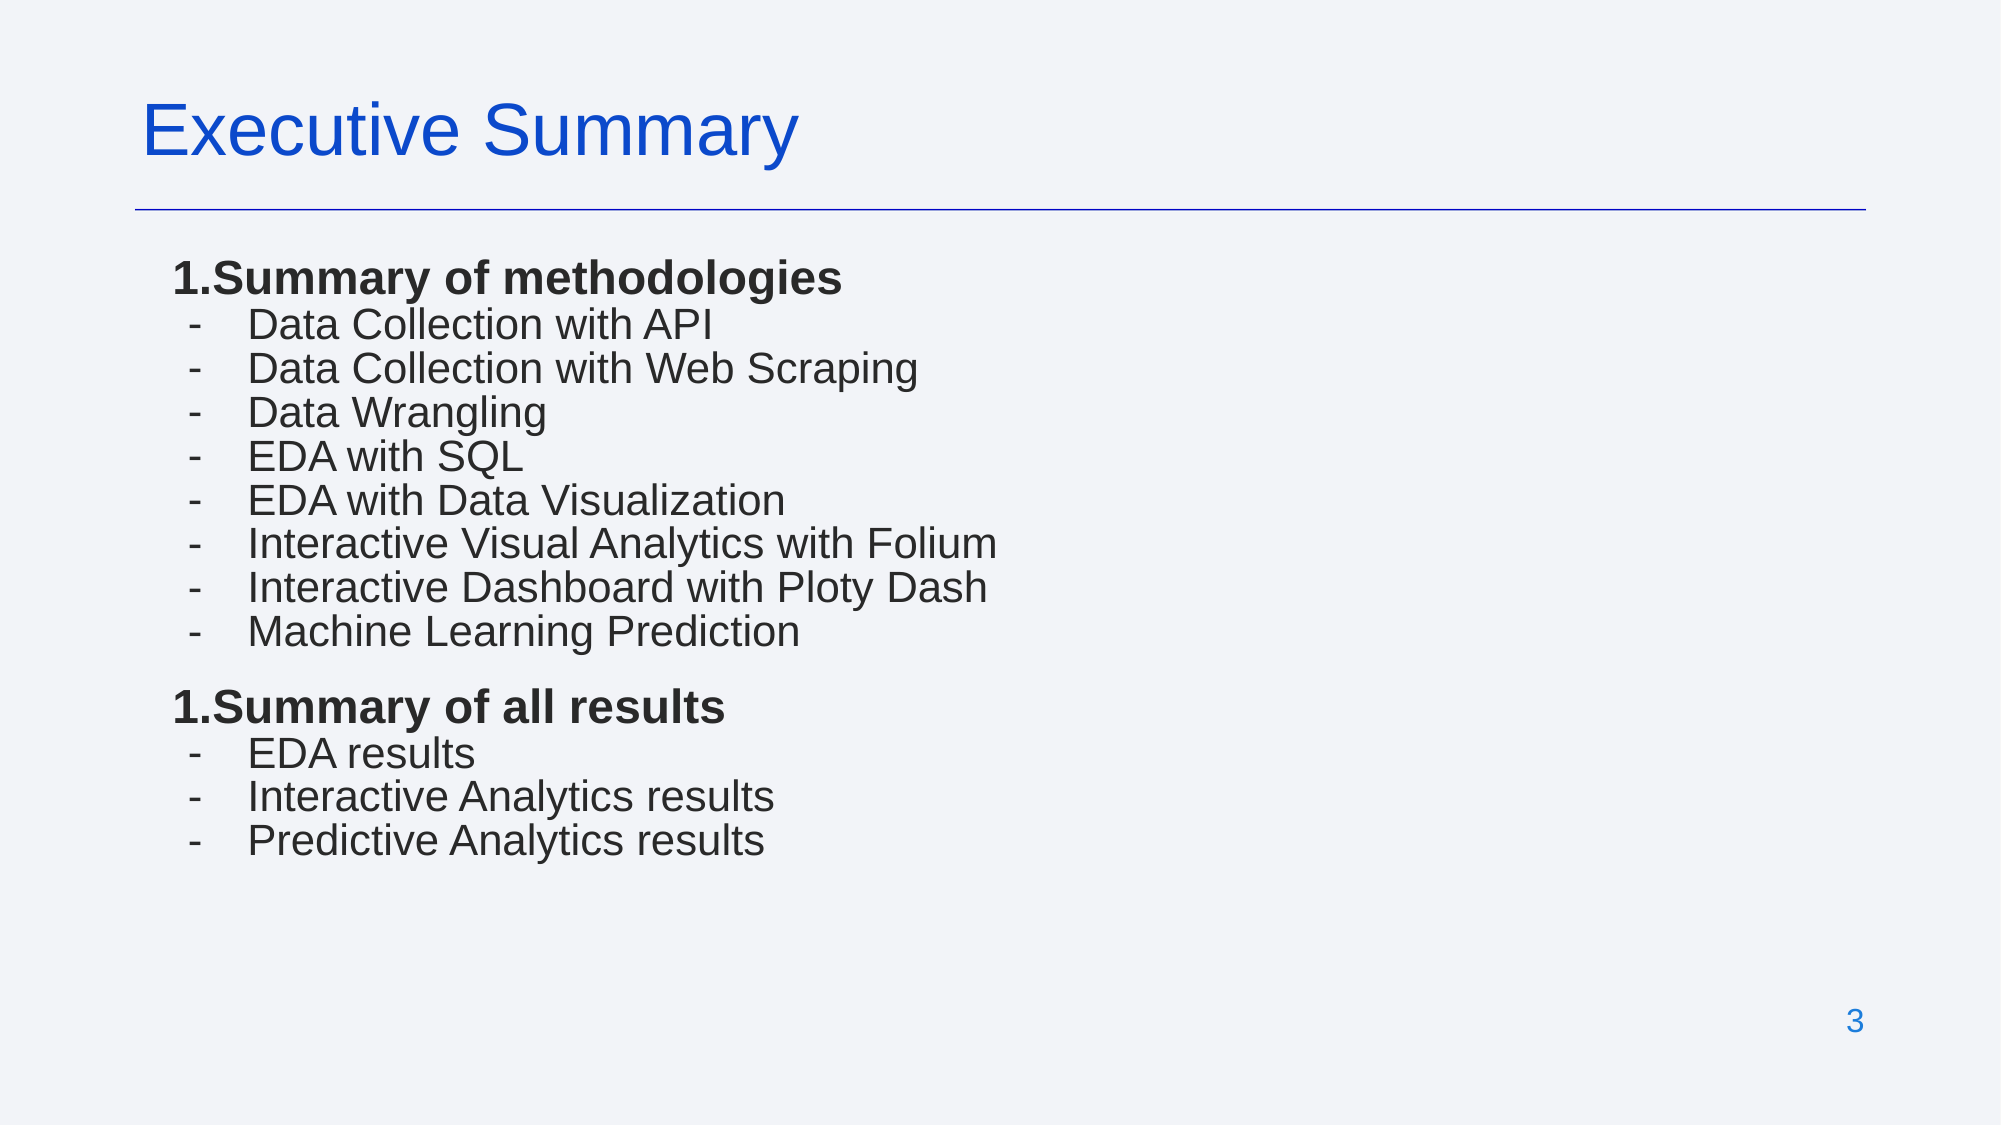

Executive Summary
Summary of methodologies
Data Collection with API
Data Collection with Web Scraping
Data Wrangling
EDA with SQL
EDA with Data Visualization
Interactive Visual Analytics with Folium
Interactive Dashboard with Ploty Dash
Machine Learning Prediction
Summary of all results
EDA results
Interactive Analytics results
Predictive Analytics results
3